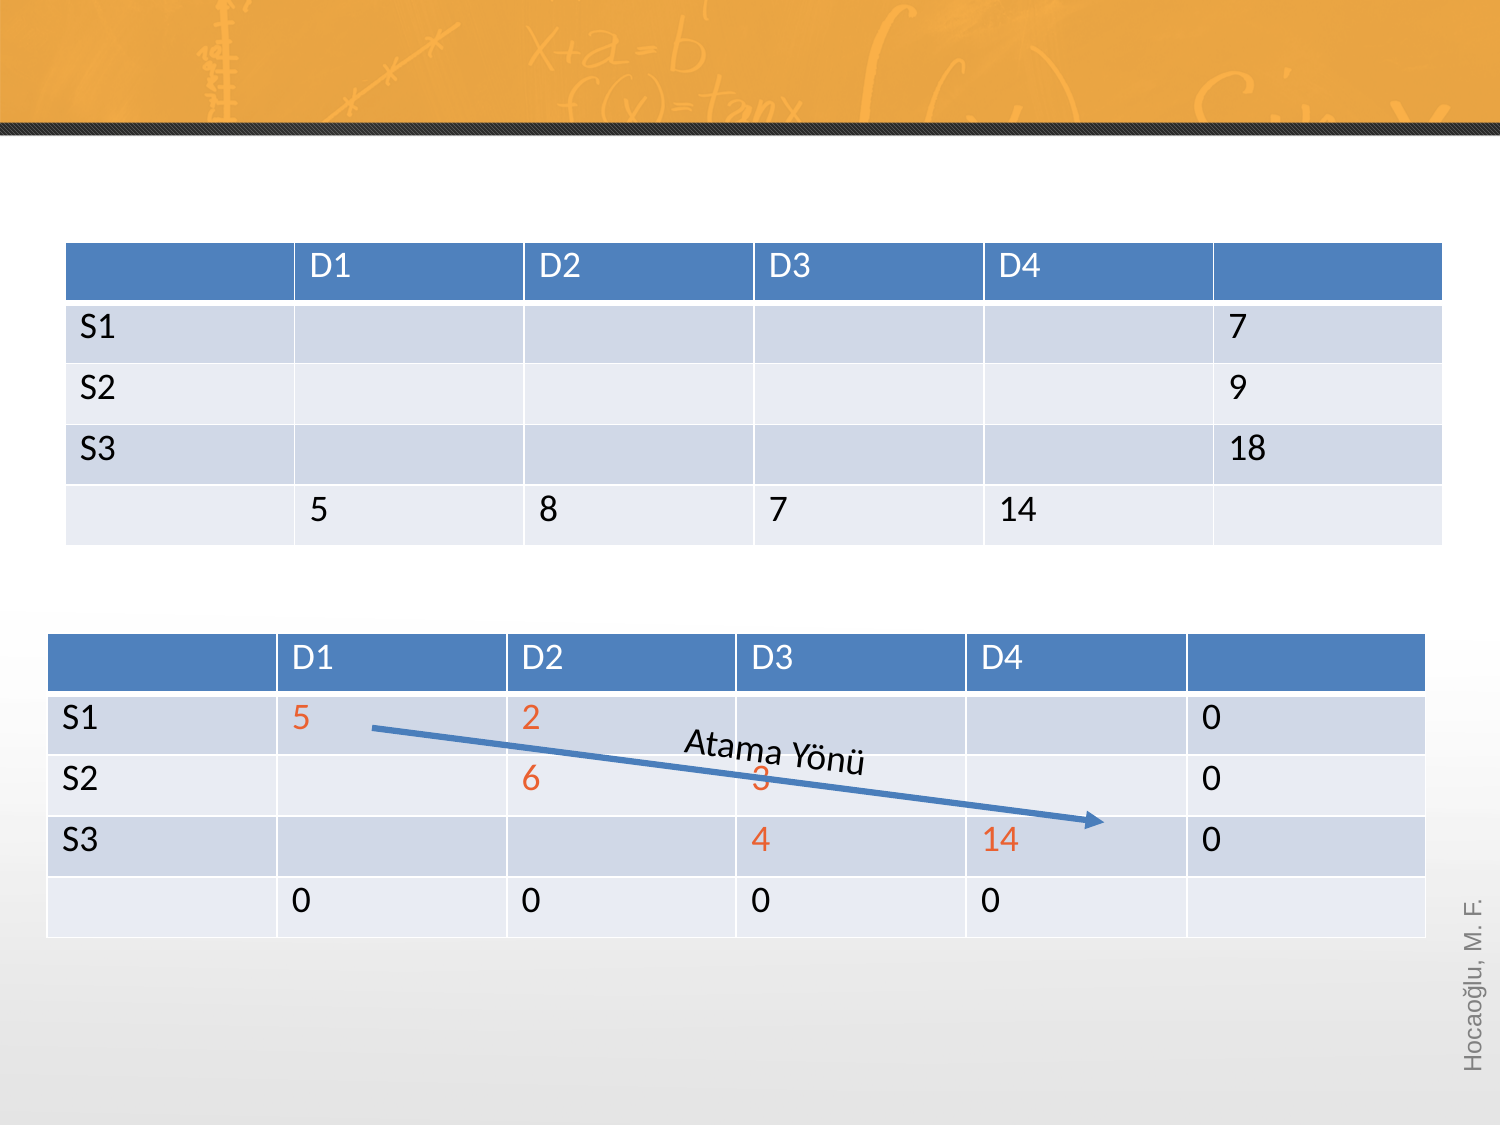

#
|  | D1 | D2 | D3 | D4 |  |
| --- | --- | --- | --- | --- | --- |
| S1 |  |  |  |  | 7 |
| S2 |  |  |  |  | 9 |
| S3 |  |  |  |  | 18 |
|  | 5 | 8 | 7 | 14 |  |
|  | D1 | D2 | D3 | D4 |  |
| --- | --- | --- | --- | --- | --- |
| S1 | 5 |  |  |  | 2 |
| S2 |  |  |  |  | 9 |
| S3 |  |  |  |  | 18 |
|  | 0 | 8 | 7 | 14 |  |
|  | D1 | D2 | D3 | D4 |  |
| --- | --- | --- | --- | --- | --- |
| S1 | 5 | 2 |  |  | 0 |
| S2 |  |  |  |  | 9 |
| S3 |  |  |  |  | 18 |
|  | 0 | 6 | 7 | 14 |  |
|  | D1 | D2 | D3 | D4 |  |
| --- | --- | --- | --- | --- | --- |
| S1 | 5 | 2 |  |  | 0 |
| S2 |  | 6 |  |  | 3 |
| S3 |  |  |  |  | 18 |
|  | 0 | 0 | 7 | 14 |  |
|  | D1 | D2 | D3 | D4 |  |
| --- | --- | --- | --- | --- | --- |
| S1 | 5 | 2 |  |  | 0 |
| S2 |  | 6 | 3 |  | 0 |
| S3 |  |  | 4 |  | 14 |
|  | 0 | 0 | 0 | 14 |  |
|  | D1 | D2 | D3 | D4 |  |
| --- | --- | --- | --- | --- | --- |
| S1 |  |  |  |  | 7 |
| S2 |  |  |  |  | 9 |
| S3 |  |  |  |  | 18 |
|  | 5 | 8 | 7 | 14 |  |
|  | D1 | D2 | D3 | D4 |  |
| --- | --- | --- | --- | --- | --- |
| S1 | 5 | 2 |  |  | 0 |
| S2 |  | 6 | 3 |  | 0 |
| S3 |  |  |  |  | 18 |
|  | 0 | 0 | 4 | 14 |  |
|  | D1 | D2 | D3 | D4 |  |
| --- | --- | --- | --- | --- | --- |
| S1 | 5 | 2 |  |  | 0 |
| S2 |  | 6 | 3 |  | 0 |
| S3 |  |  | 4 | 14 | 0 |
|  | 0 | 0 | 0 | 0 |  |
Atama Yönü